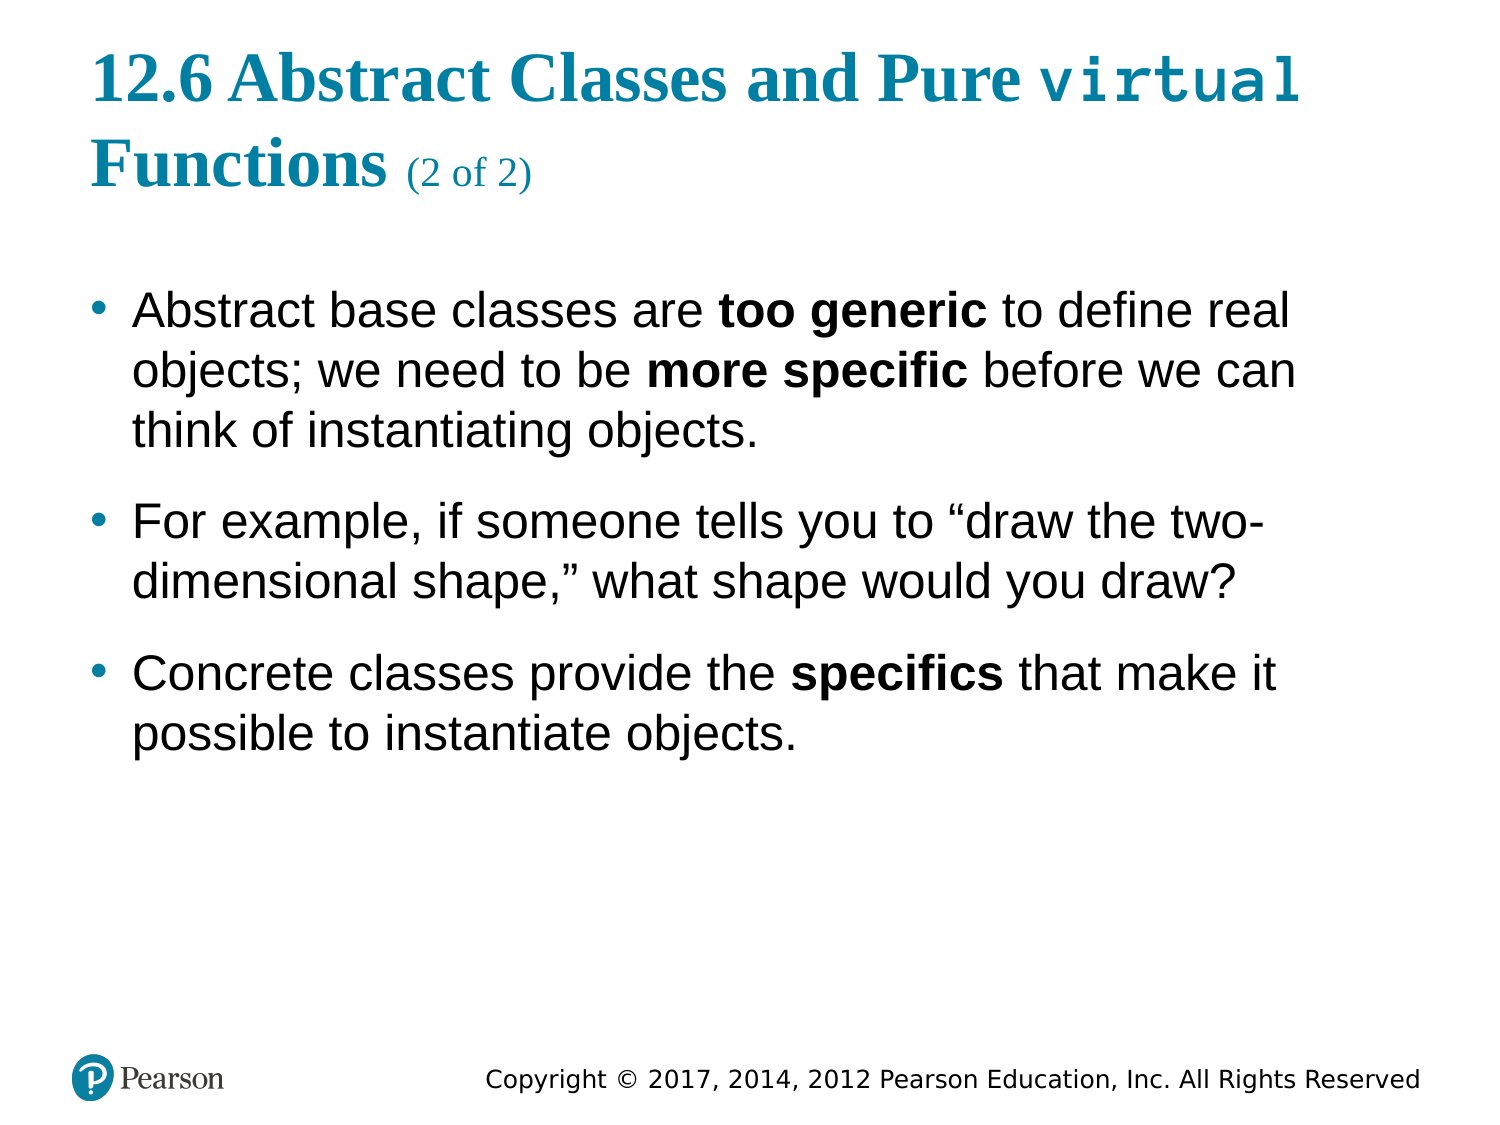

# 12.6 Abstract Classes and Pure virtual Functions (2 of 2)
Abstract base classes are too generic to define real objects; we need to be more specific before we can think of instantiating objects.
For example, if someone tells you to “draw the two-dimensional shape,” what shape would you draw?
Concrete classes provide the specifics that make it possible to instantiate objects.